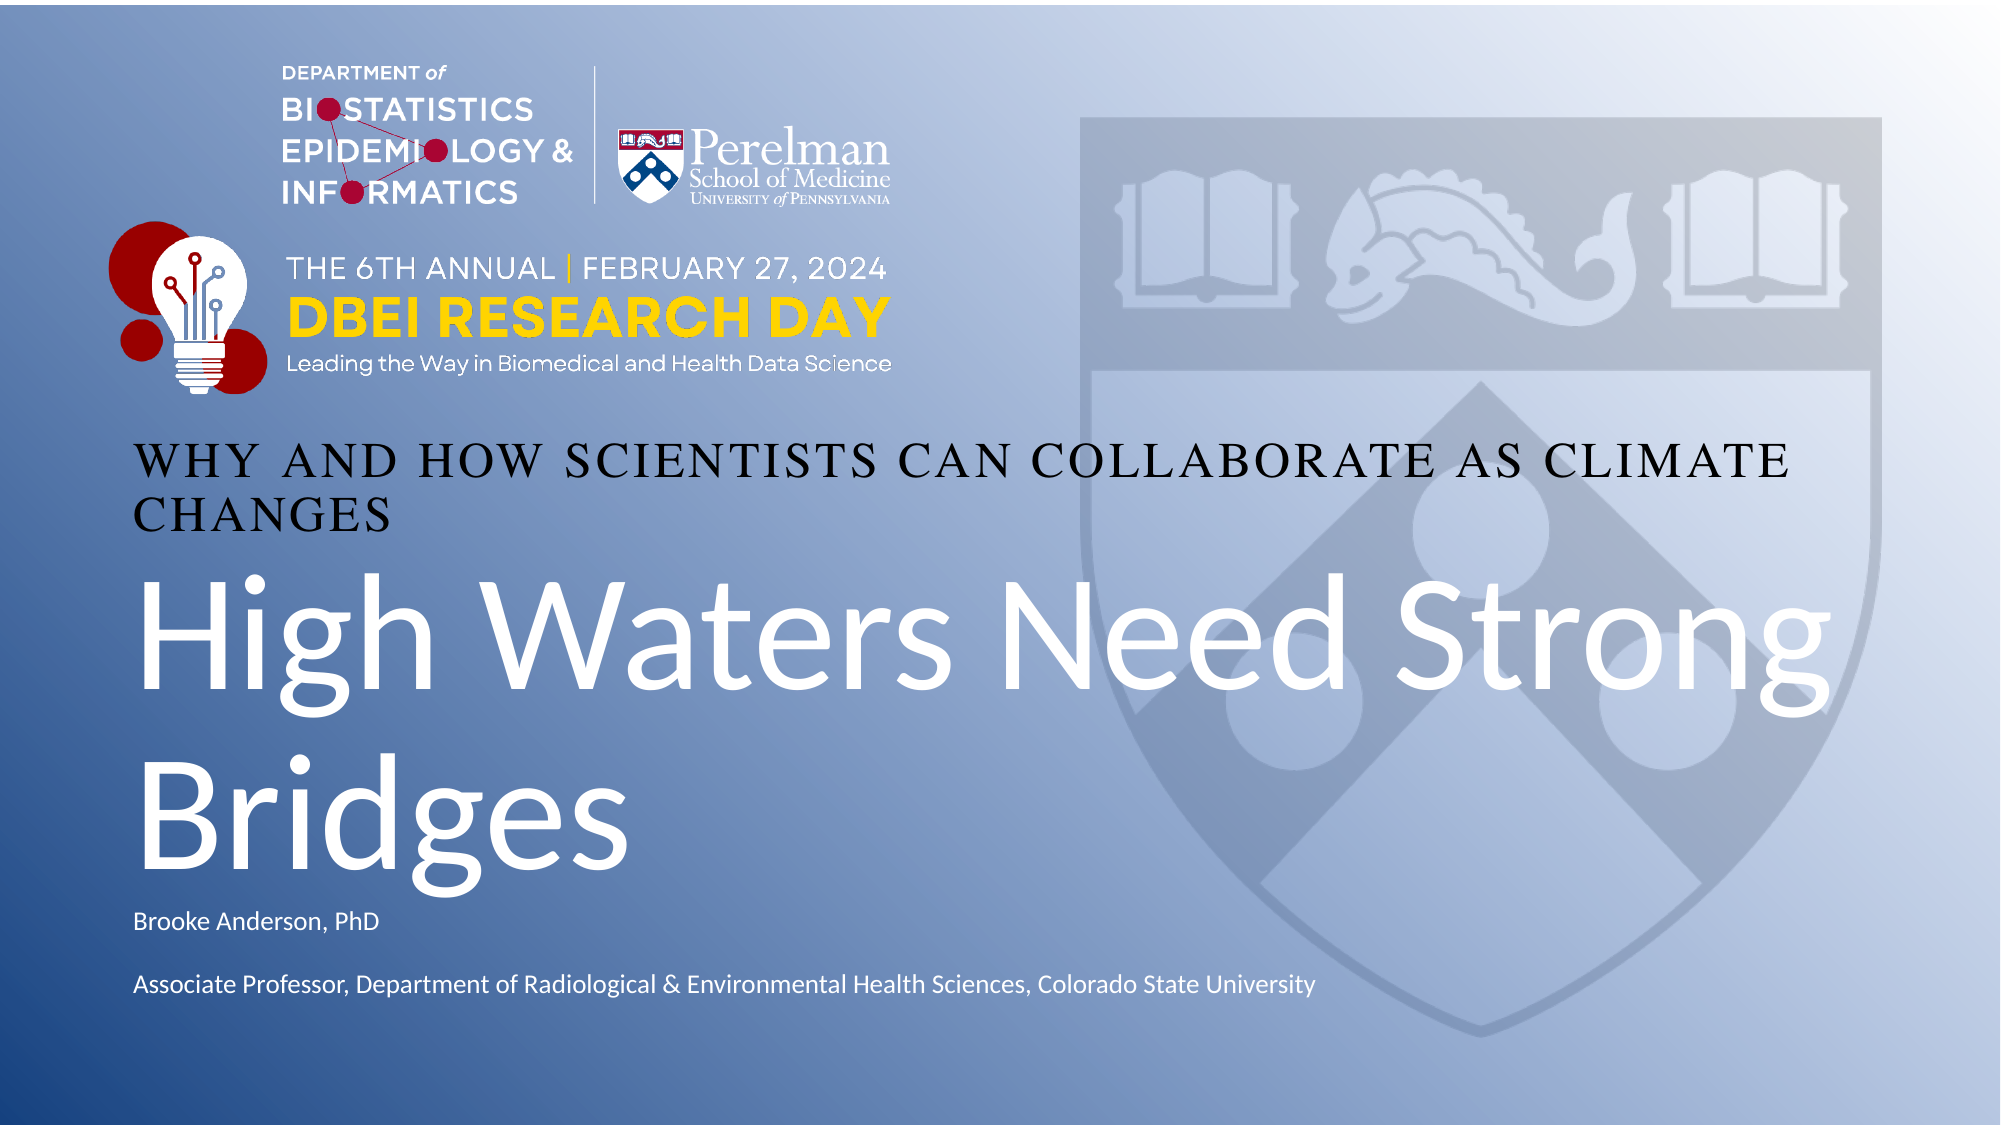

Why and How Scientists Can Collaborate as Climate Changes
# High Waters Need Strong Bridges
Brooke Anderson, PhD
Associate Professor, Department of Radiological & Environmental Health Sciences, Colorado State University